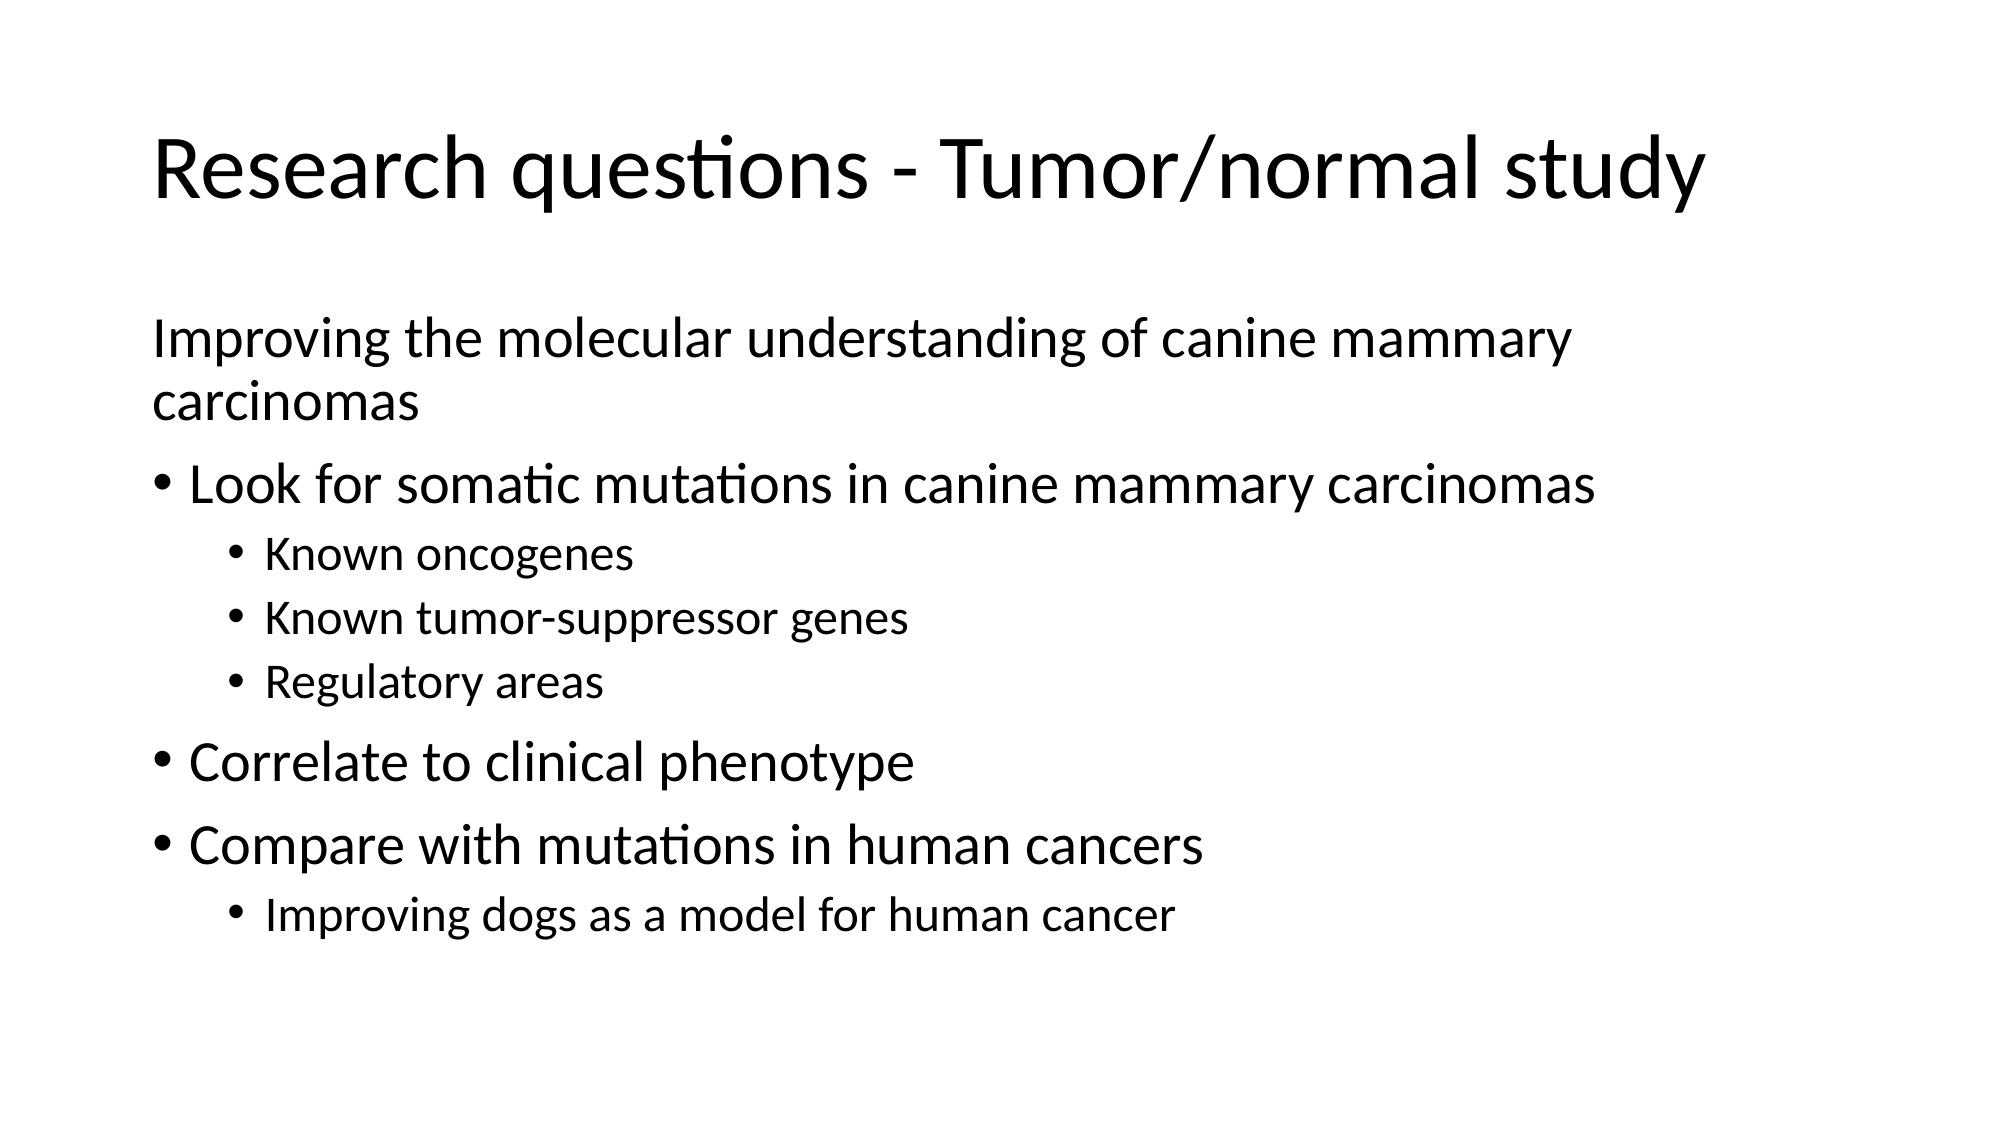

# Research questions - Tumor/normal study
Improving the molecular understanding of canine mammary carcinomas
Look for somatic mutations in canine mammary carcinomas
Known oncogenes
Known tumor-suppressor genes
Regulatory areas
Correlate to clinical phenotype
Compare with mutations in human cancers
Improving dogs as a model for human cancer